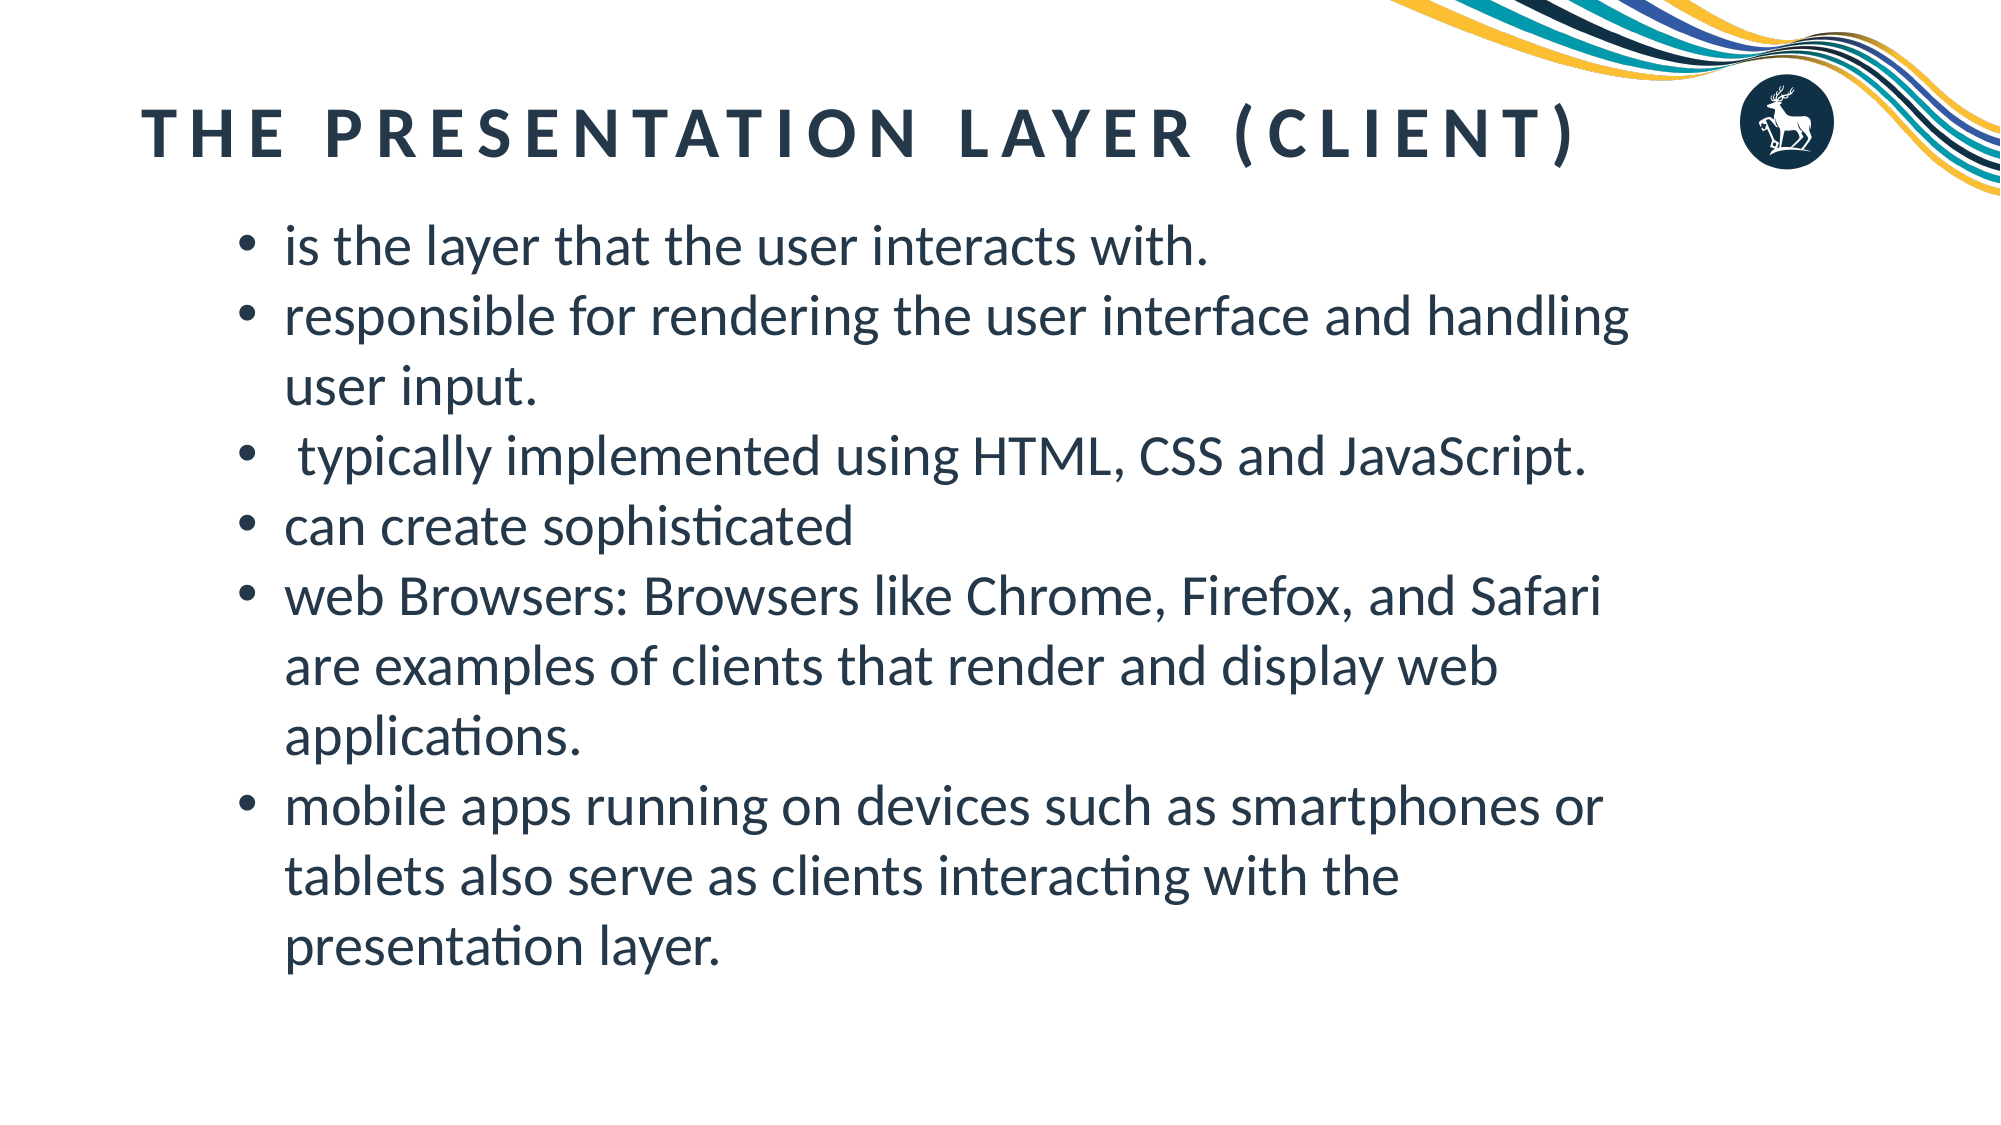

# The Presentation Layer (Client)
is the layer that the user interacts with.
responsible for rendering the user interface and handling user input.
 typically implemented using HTML, CSS and JavaScript.
can create sophisticated
web Browsers: Browsers like Chrome, Firefox, and Safari are examples of clients that render and display web applications.
mobile apps running on devices such as smartphones or tablets also serve as clients interacting with the presentation layer.